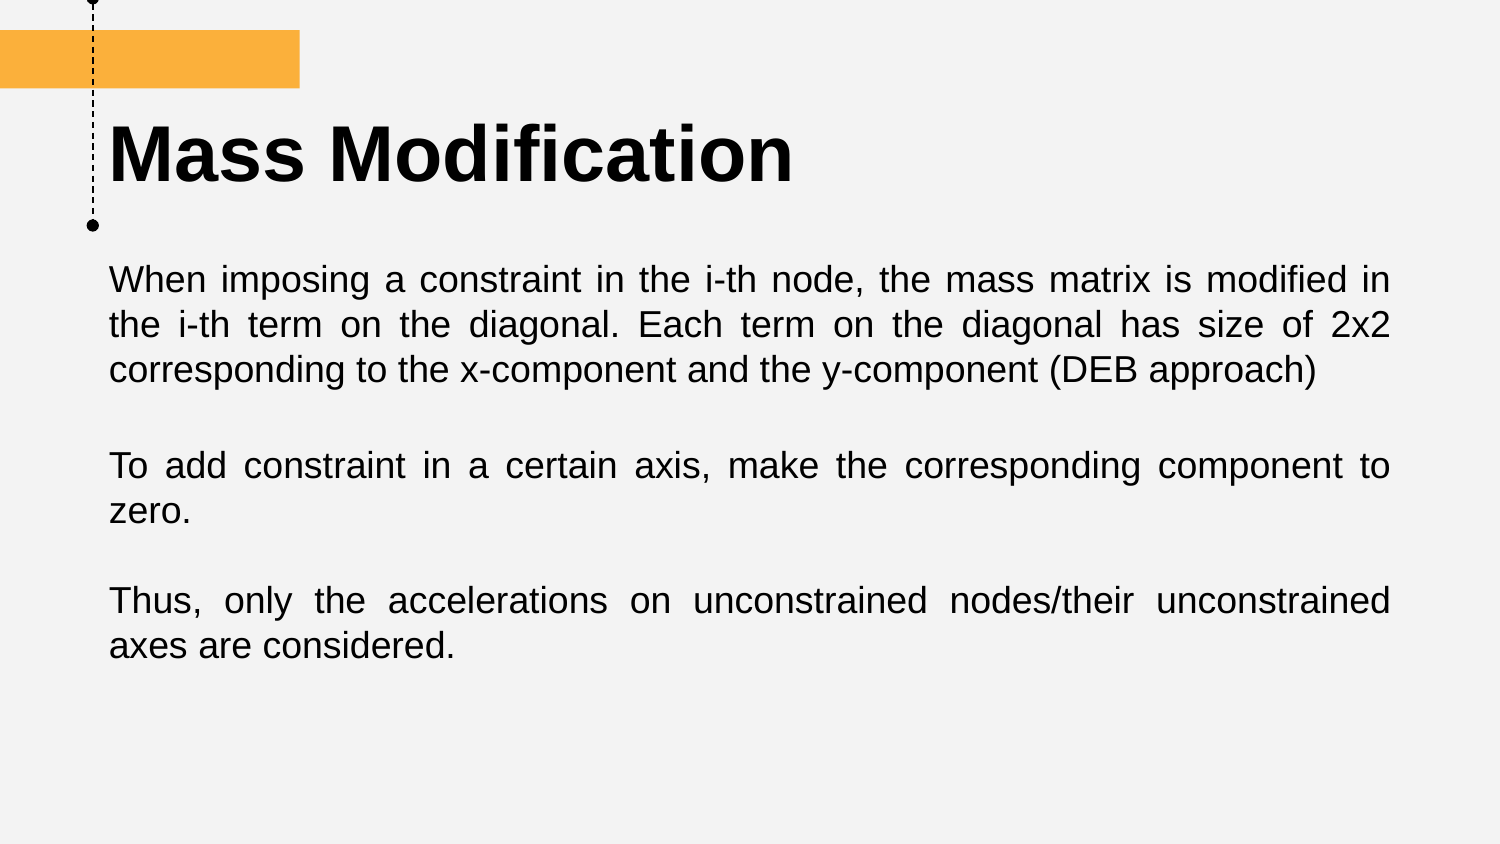

# Mass Modification
When imposing a constraint in the i-th node, the mass matrix is modified in the i-th term on the diagonal. Each term on the diagonal has size of 2x2 corresponding to the x-component and the y-component (DEB approach)

To add constraint in a certain axis, make the corresponding component to zero.

Thus, only the accelerations on unconstrained nodes/their unconstrained axes are considered.